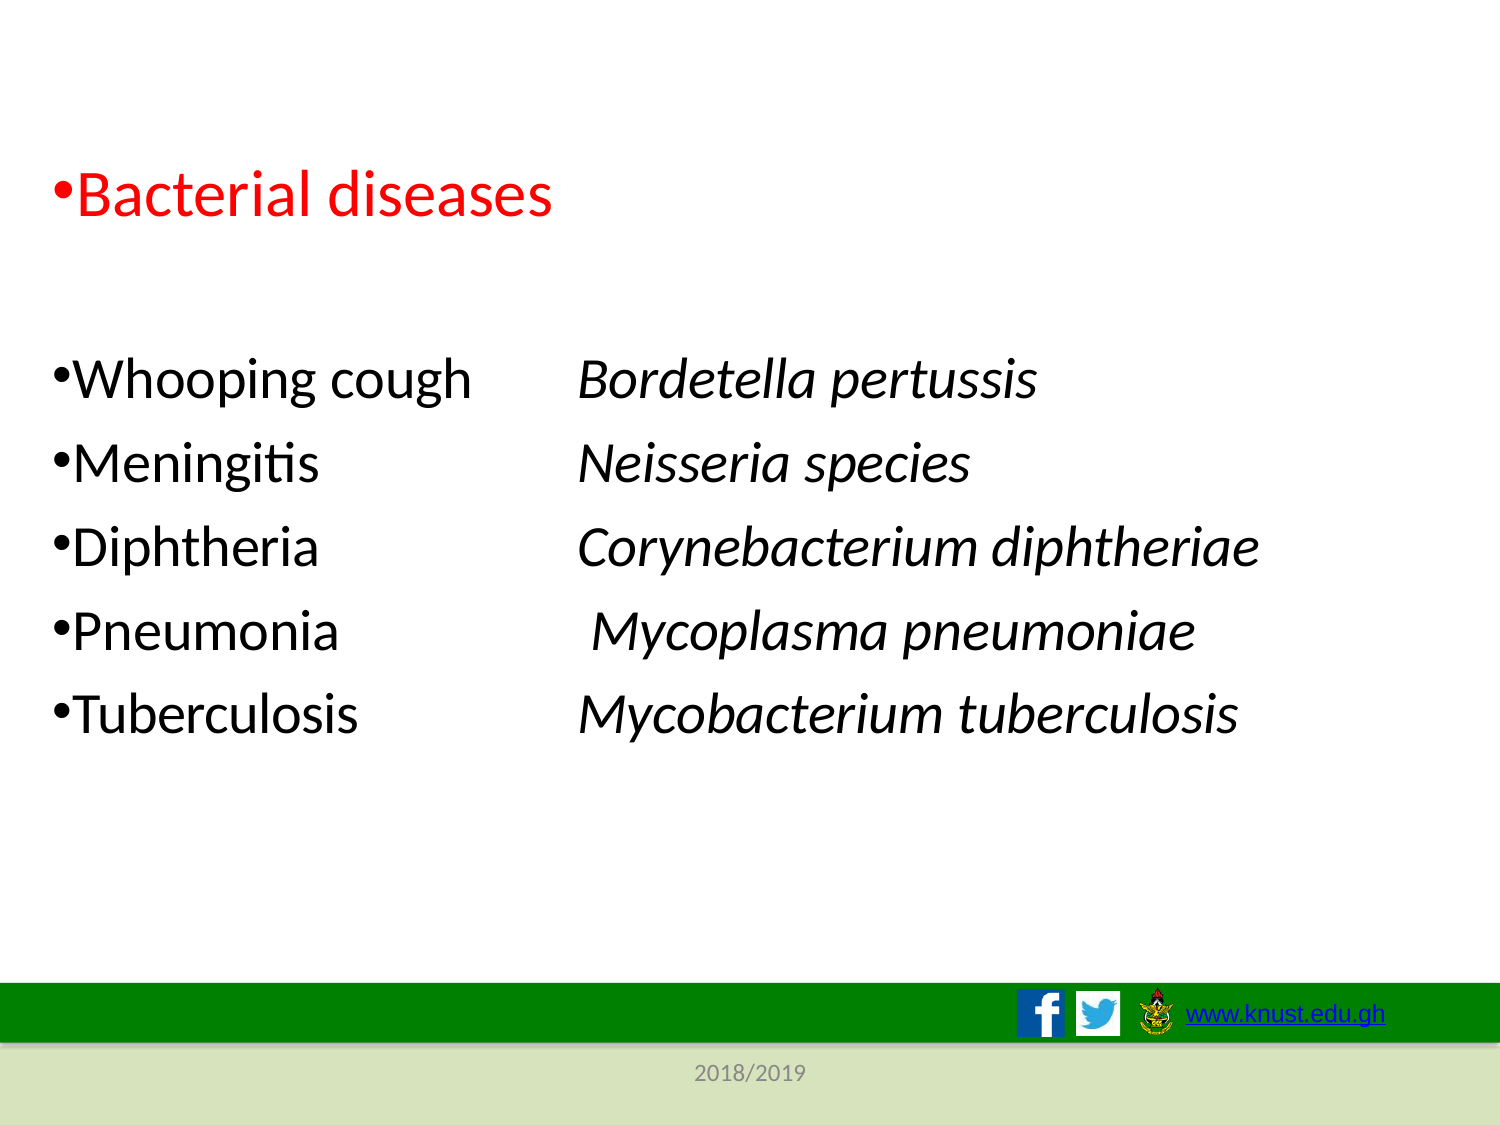

Bacterial diseases
Whooping cough
Meningitis
Diphtheria
Pneumonia
Tuberculosis
Bordetella pertussis  Neisseria species  Corynebacterium diphtheriae  Mycoplasma pneumoniae  Mycobacterium tuberculosis
www.knust.edu.gh
2018/2019